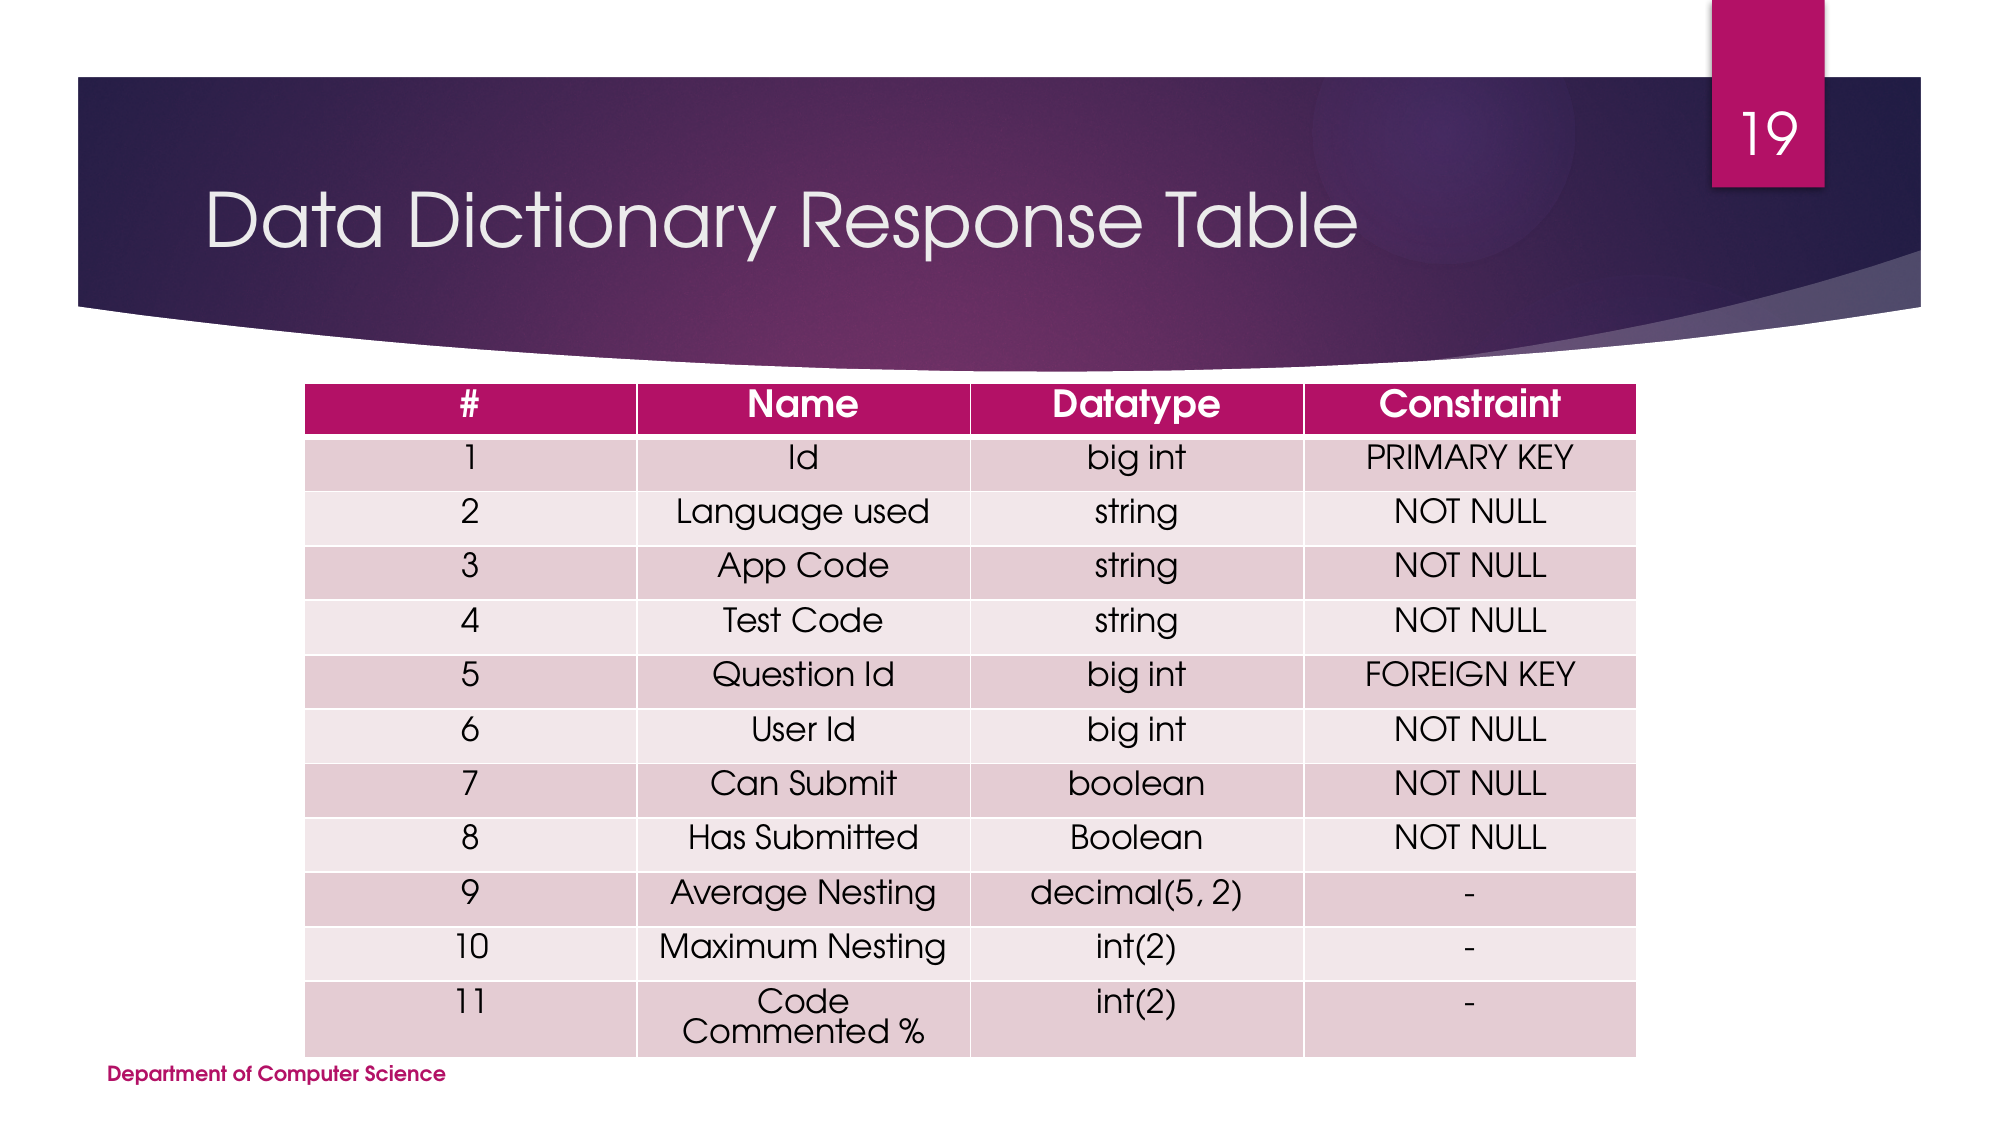

19
# Data Dictionary Response Table
| # | Name | Datatype | Constraint |
| --- | --- | --- | --- |
| 1 | Id | big int | PRIMARY KEY |
| 2 | Language used | string | NOT NULL |
| 3 | App Code | string | NOT NULL |
| 4 | Test Code | string | NOT NULL |
| 5 | Question Id | big int | FOREIGN KEY |
| 6 | User Id | big int | NOT NULL |
| 7 | Can Submit | boolean | NOT NULL |
| 8 | Has Submitted | Boolean | NOT NULL |
| 9 | Average Nesting | decimal(5, 2) | - |
| 10 | Maximum Nesting | int(2) | - |
| 11 | Code Commented % | int(2) | - |
Department of Computer Science